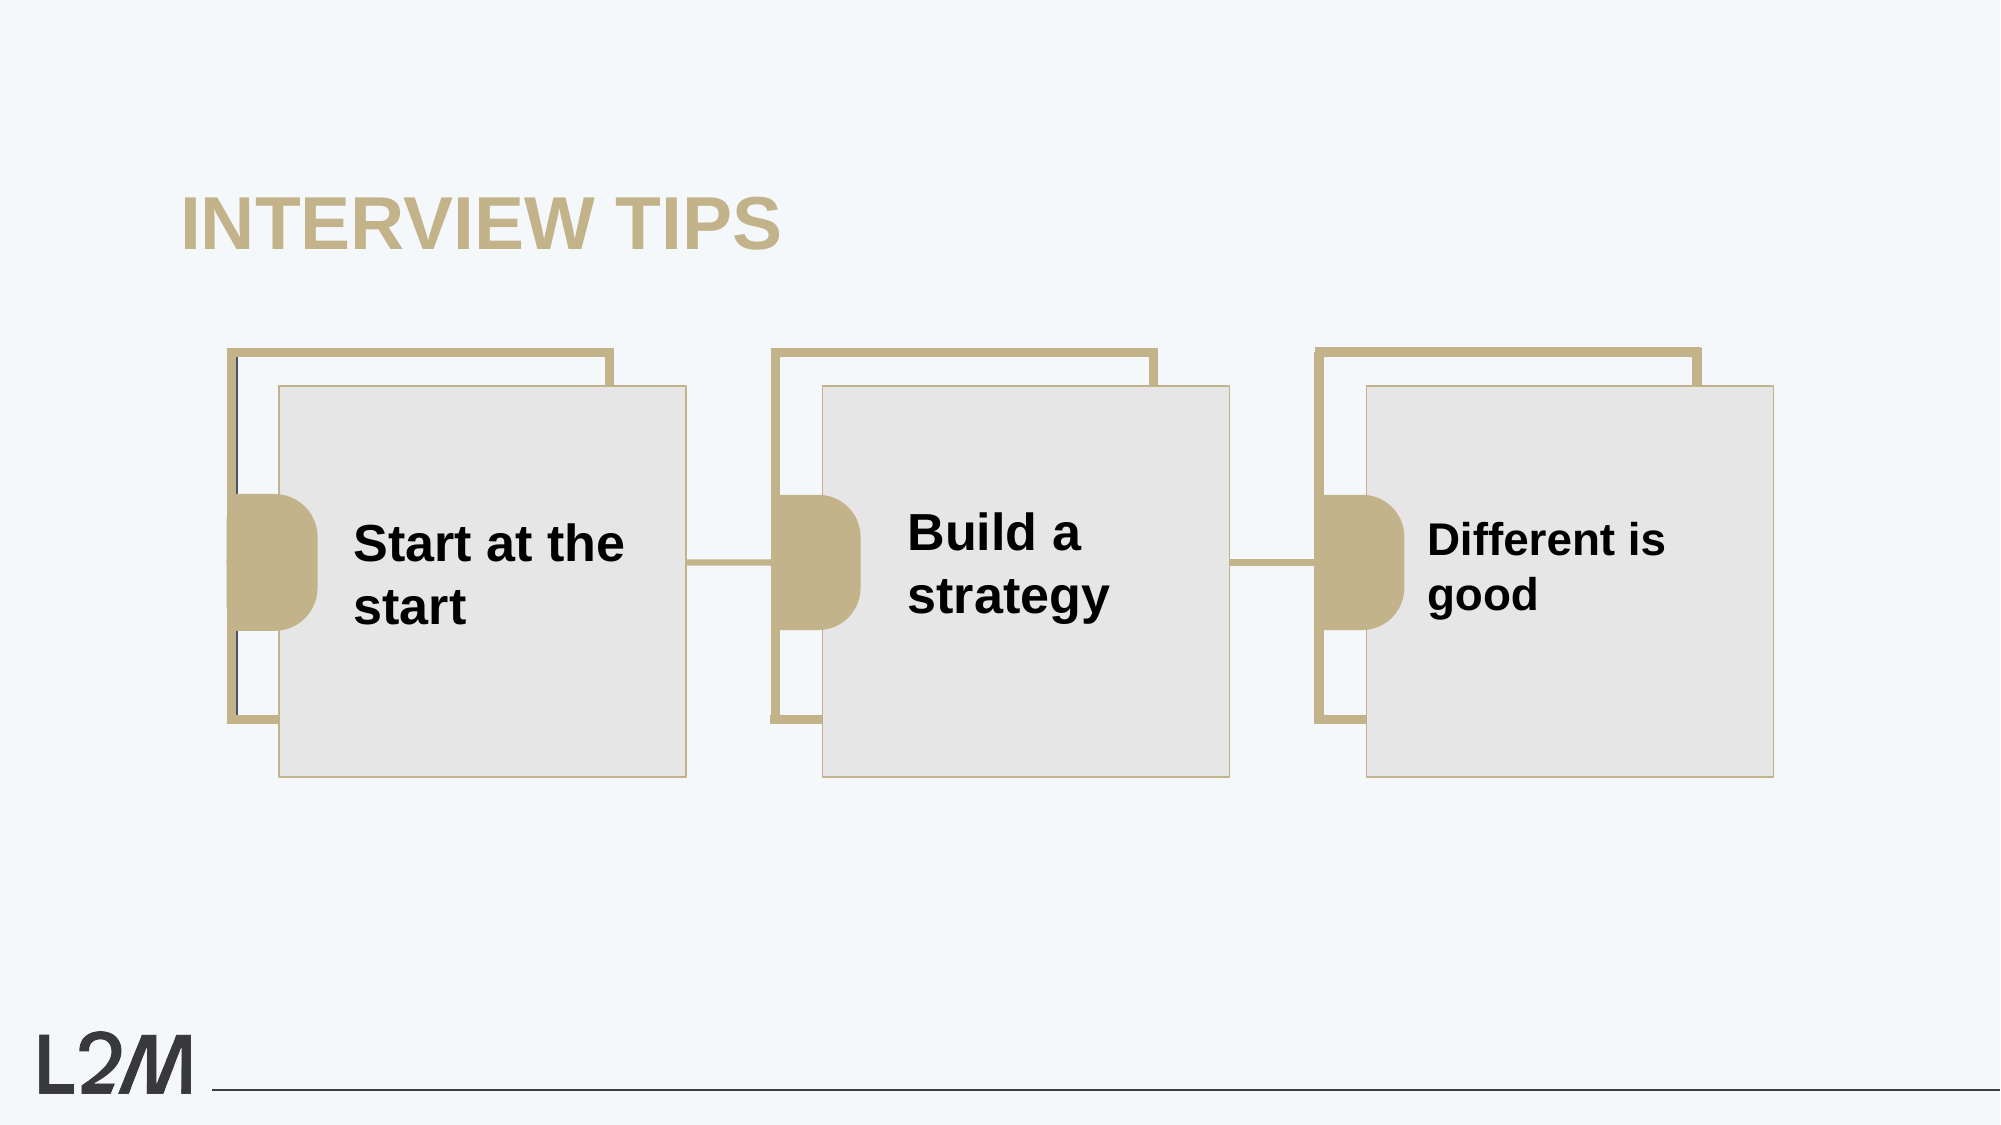

INTERVIEW TIPS

Build a strategy
Start at the start
Different is good